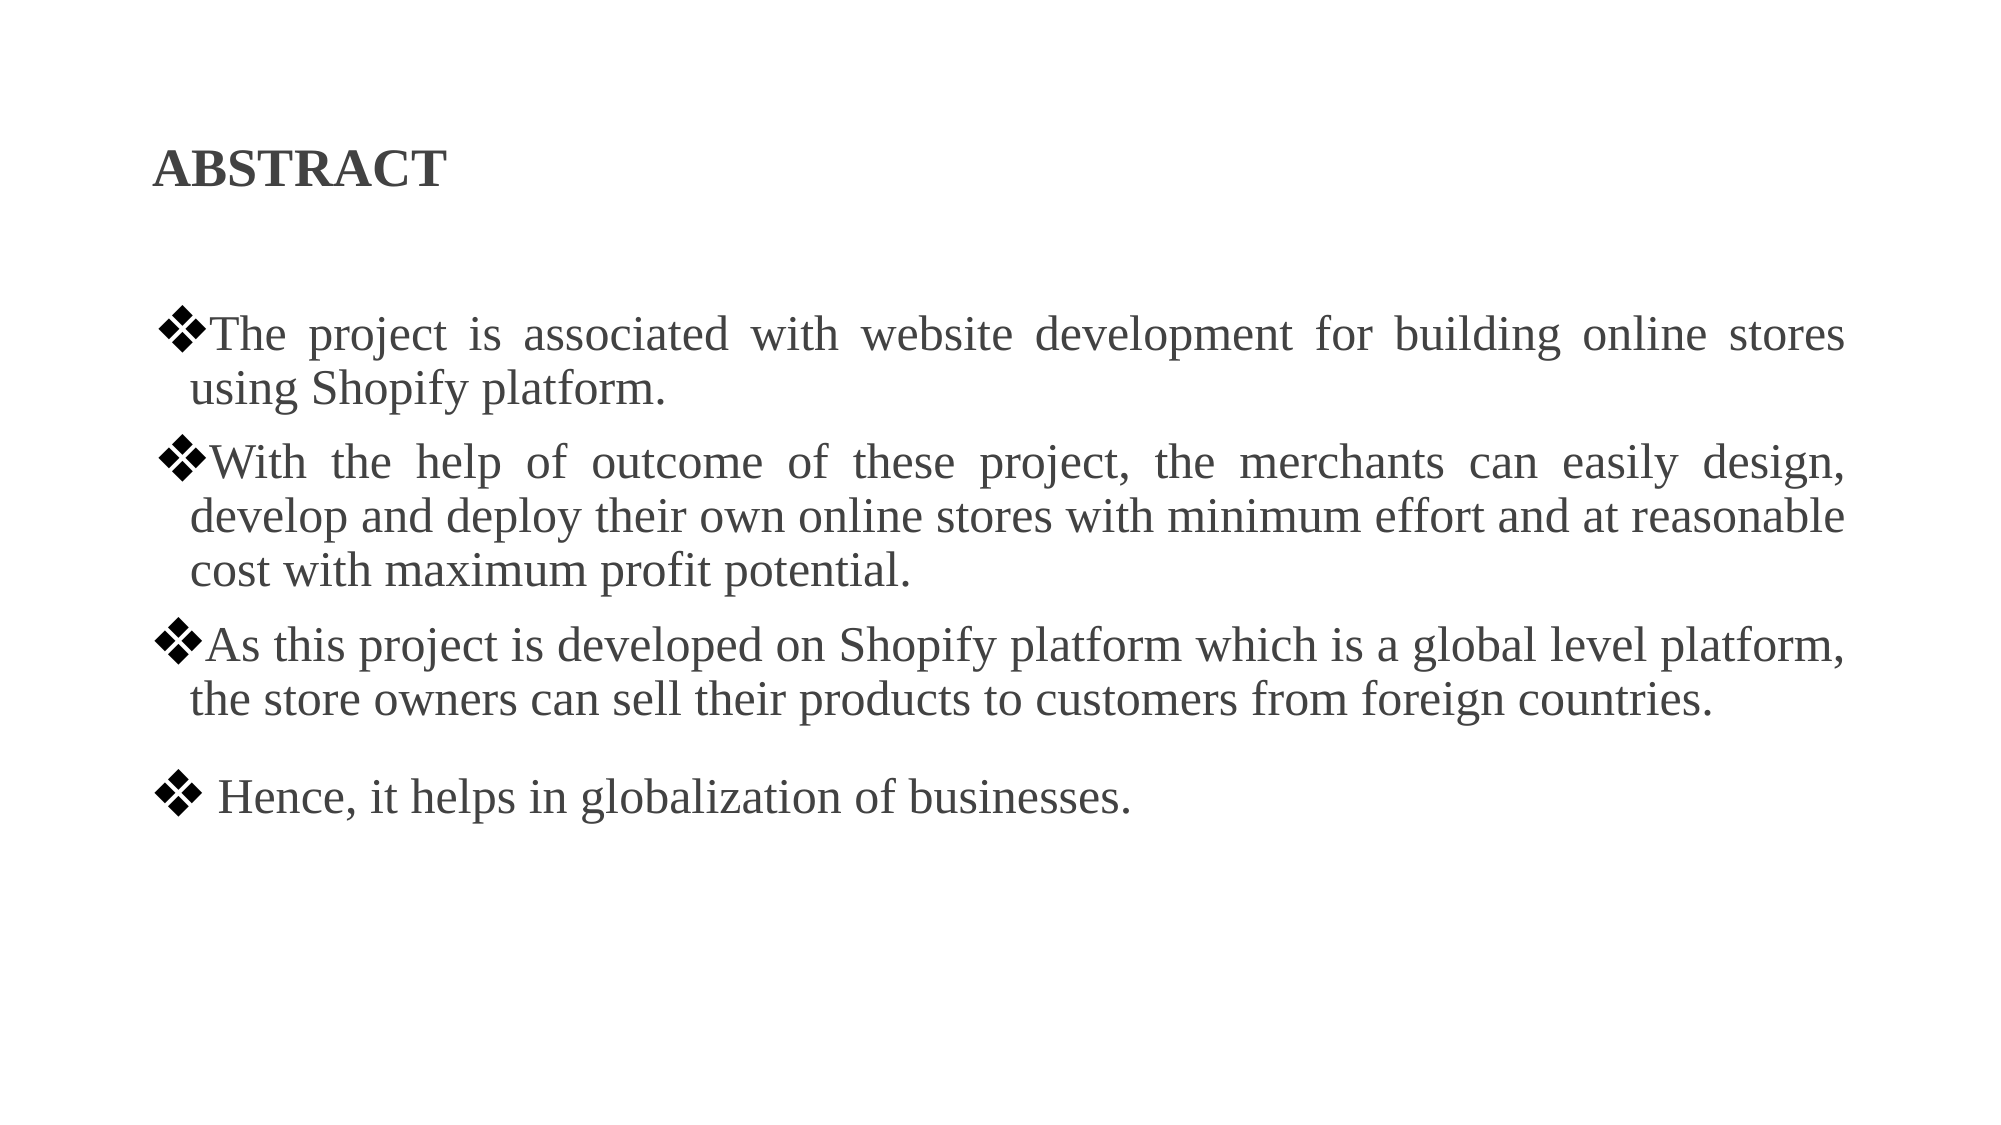

# ABSTRACT
The project is associated with website development for building online stores using Shopify platform.
With the help of outcome of these project, the merchants can easily design, develop and deploy their own online stores with minimum effort and at reasonable cost with maximum profit potential.
As this project is developed on Shopify platform which is a global level platform, the store owners can sell their products to customers from foreign countries.
 Hence, it helps in globalization of businesses.